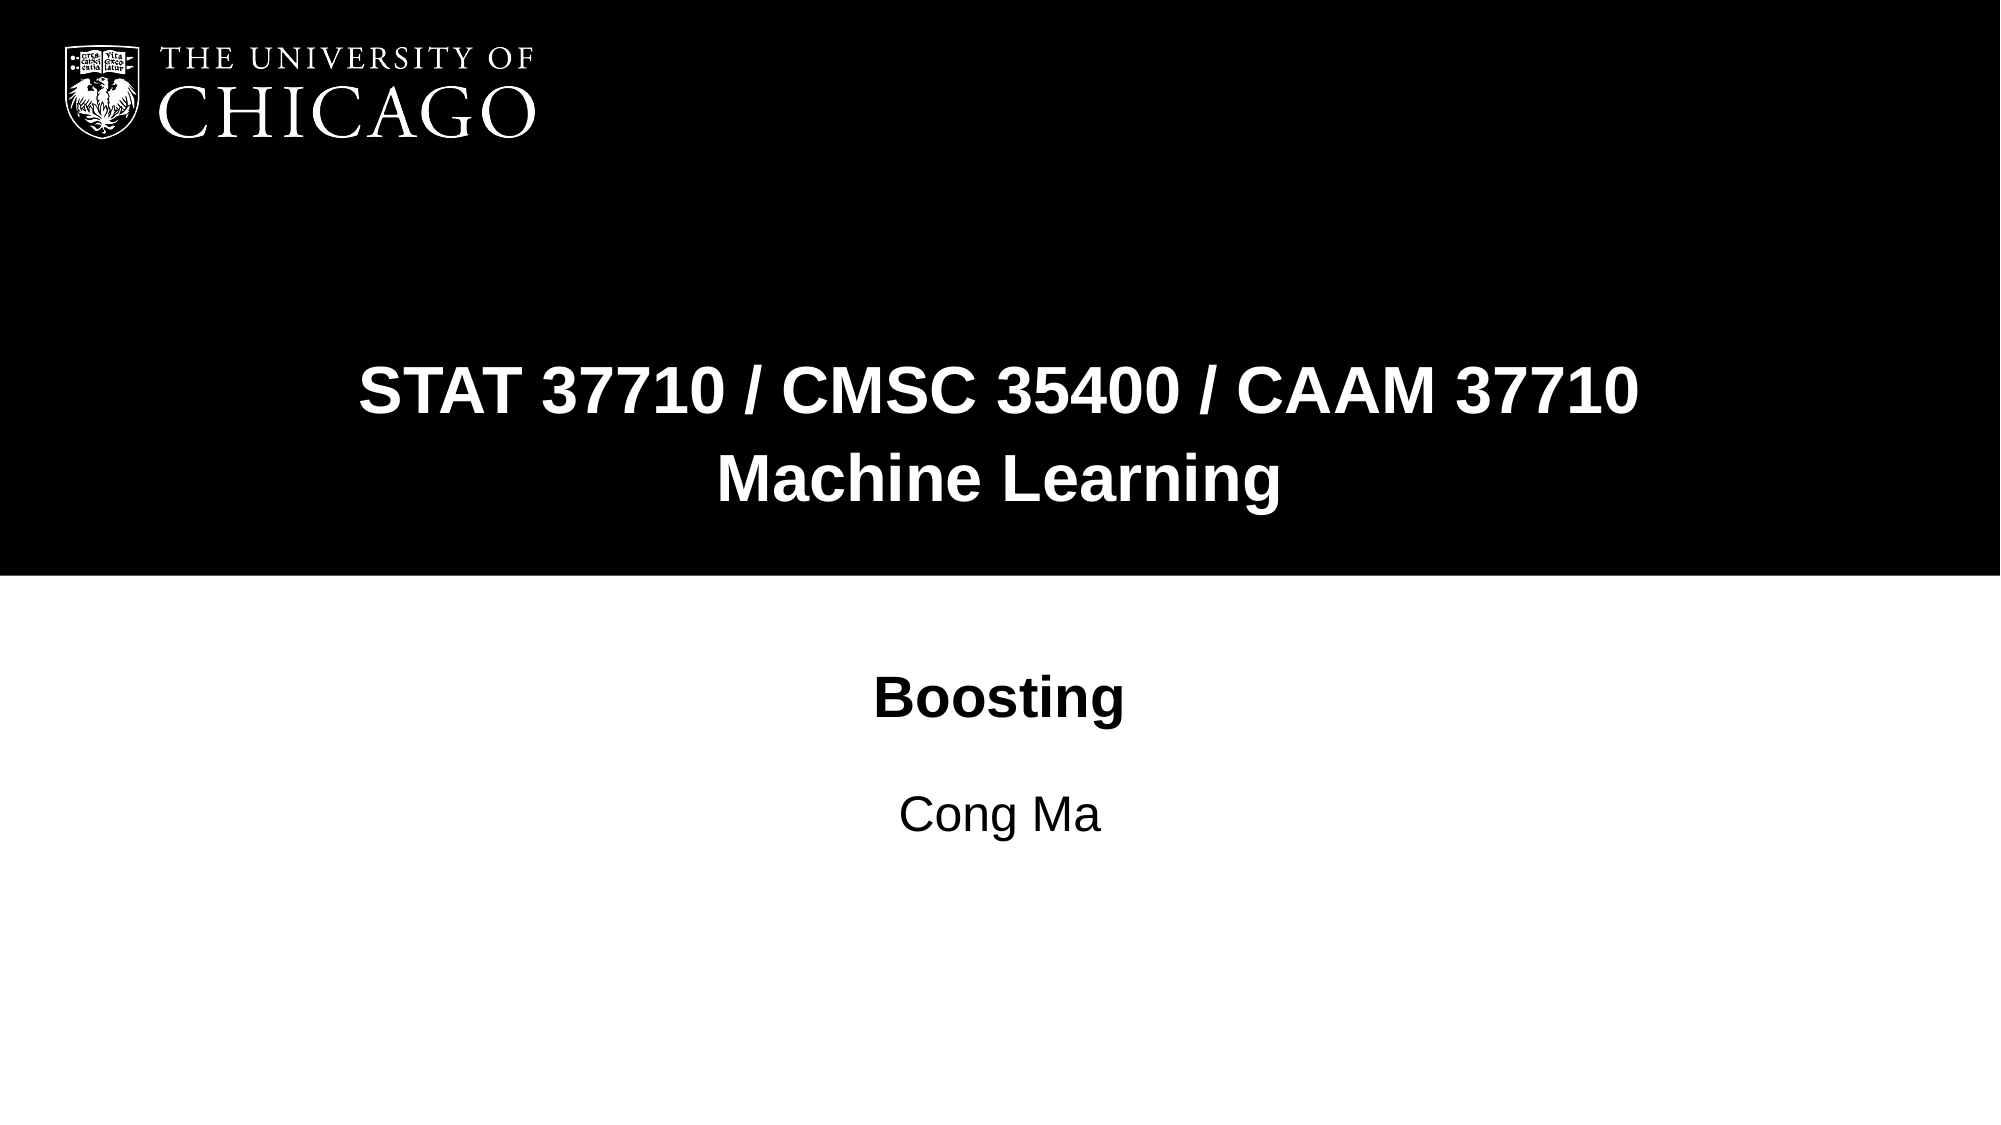

# STAT 37710 / CMSC 35400 / CAAM 37710 Machine Learning
Boosting
Cong Ma